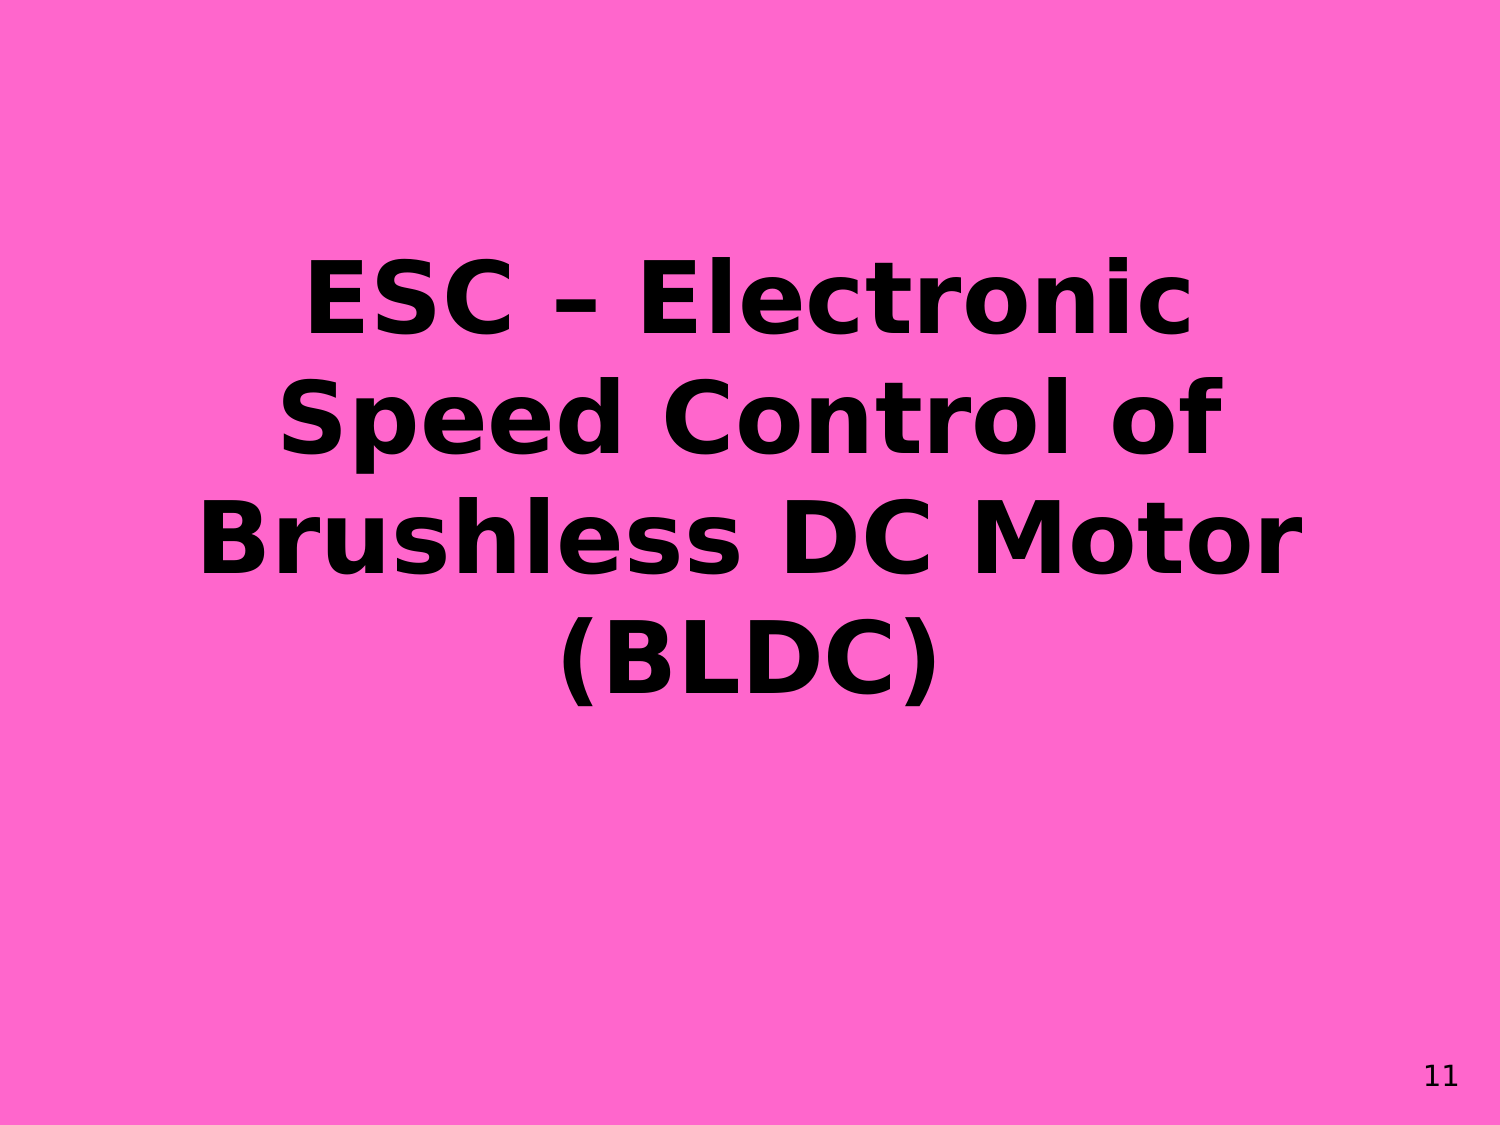

# ESC – Electronic Speed Control of Brushless DC Motor (BLDC)
11